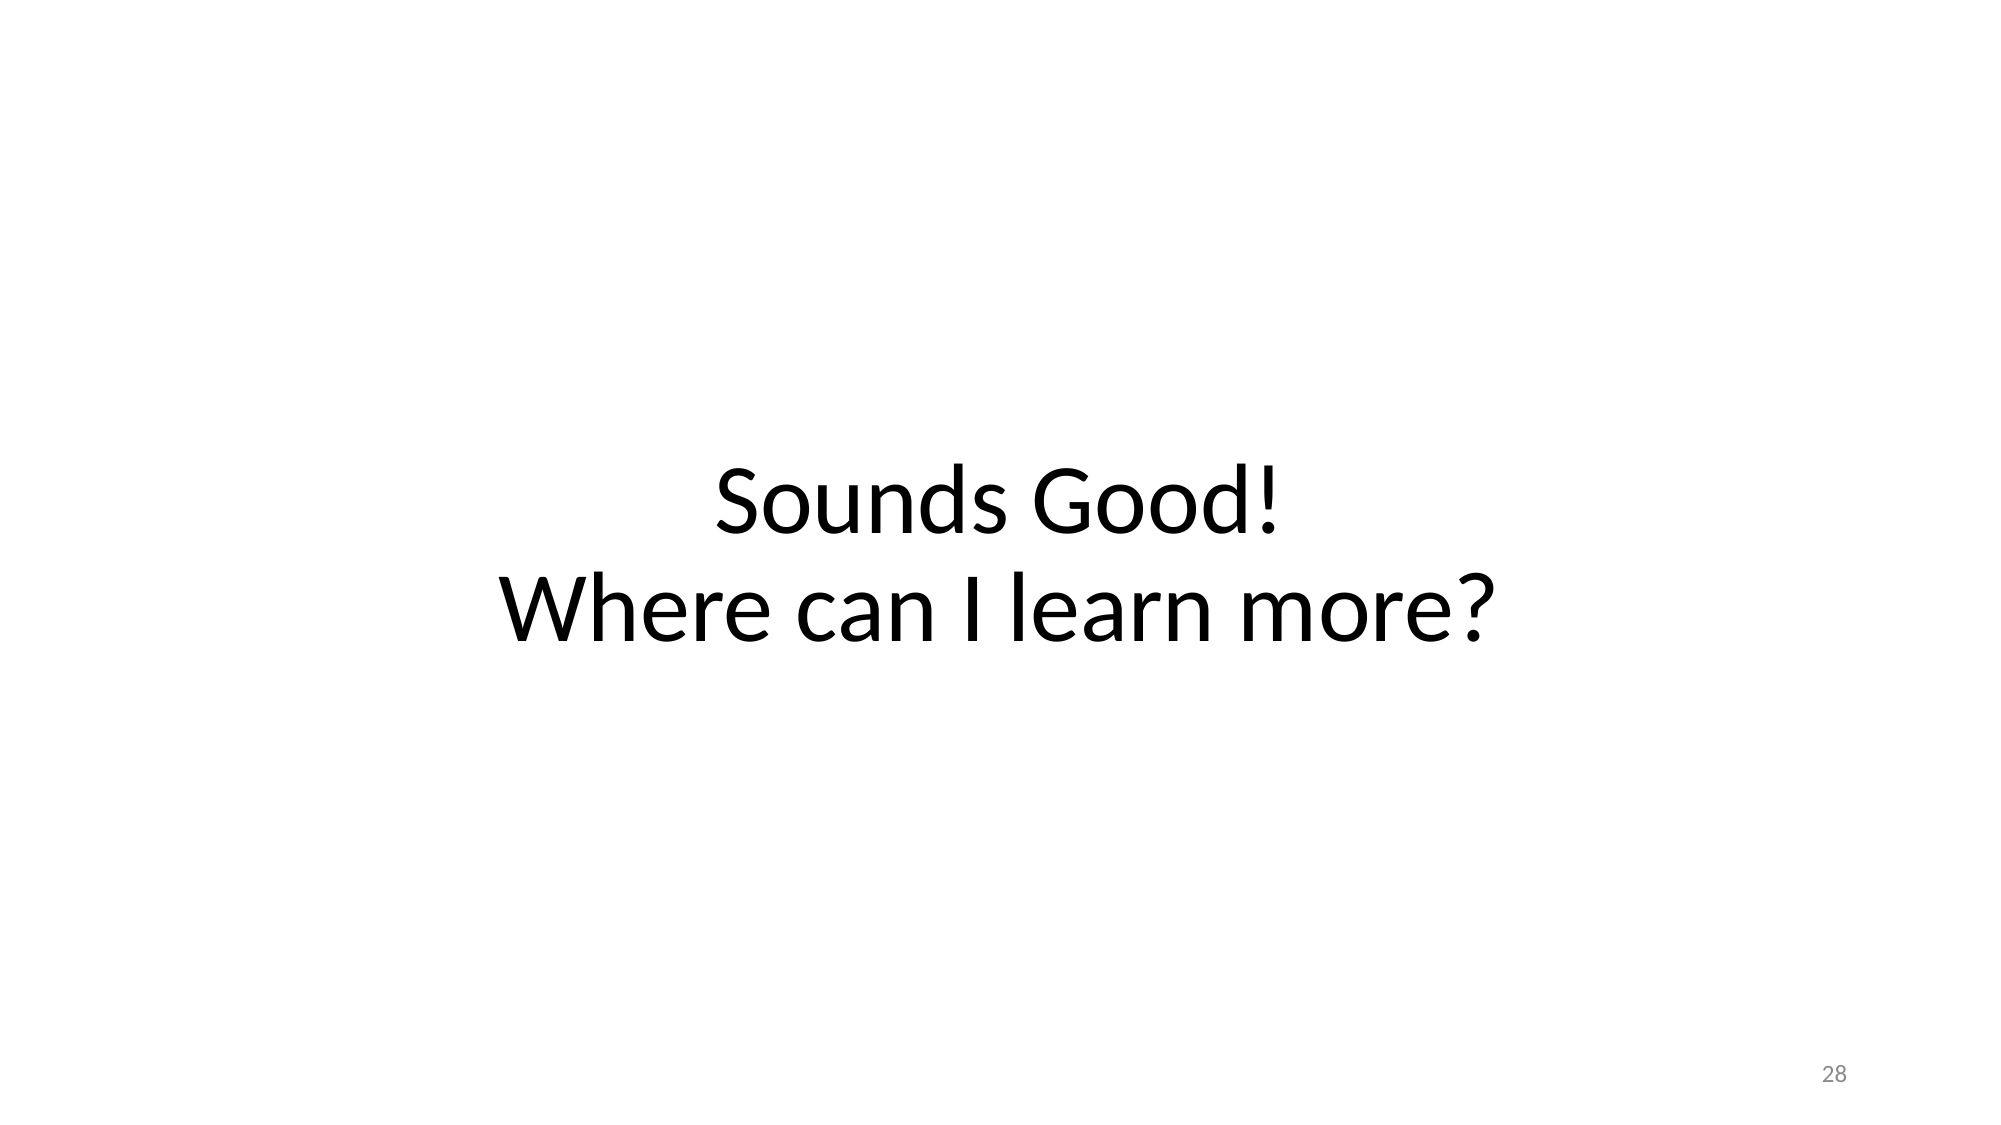

# Sounds Good! Where can I learn more?

28